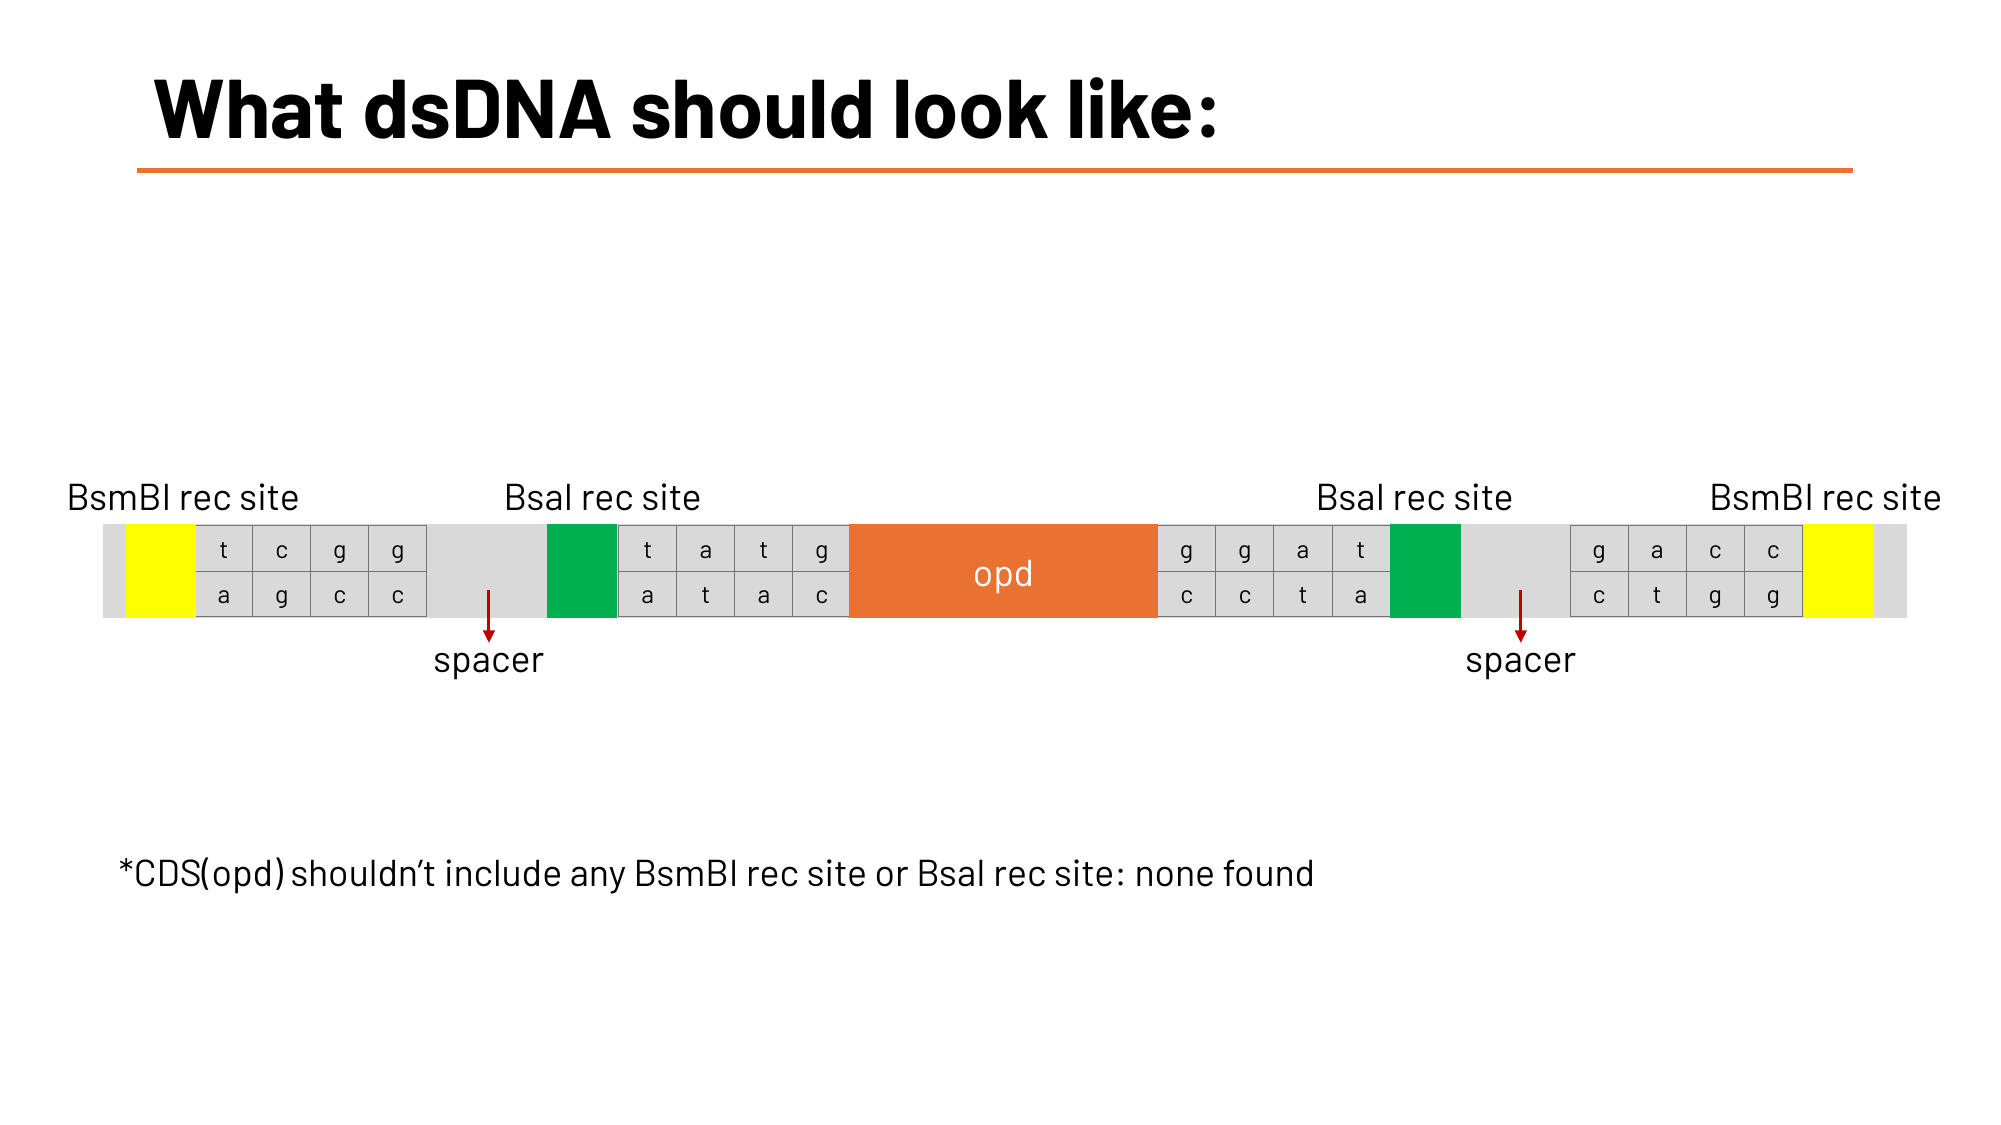

# What dsDNA should look like:
BsmBI rec site
BsaI rec site
BsaI rec site
BsmBI rec site

| t | c | g | g |
| --- | --- | --- | --- |
| a | g | c | c |

| t | a | t | g |
| --- | --- | --- | --- |
| a | t | a | c |
opd
| g | g | a | t |
| --- | --- | --- | --- |
| c | c | t | a |

| g | a | c | c |
| --- | --- | --- | --- |
| c | t | g | g |

spacer
spacer
*CDS(opd) shouldn’t include any BsmBI rec site or BsaI rec site: none found